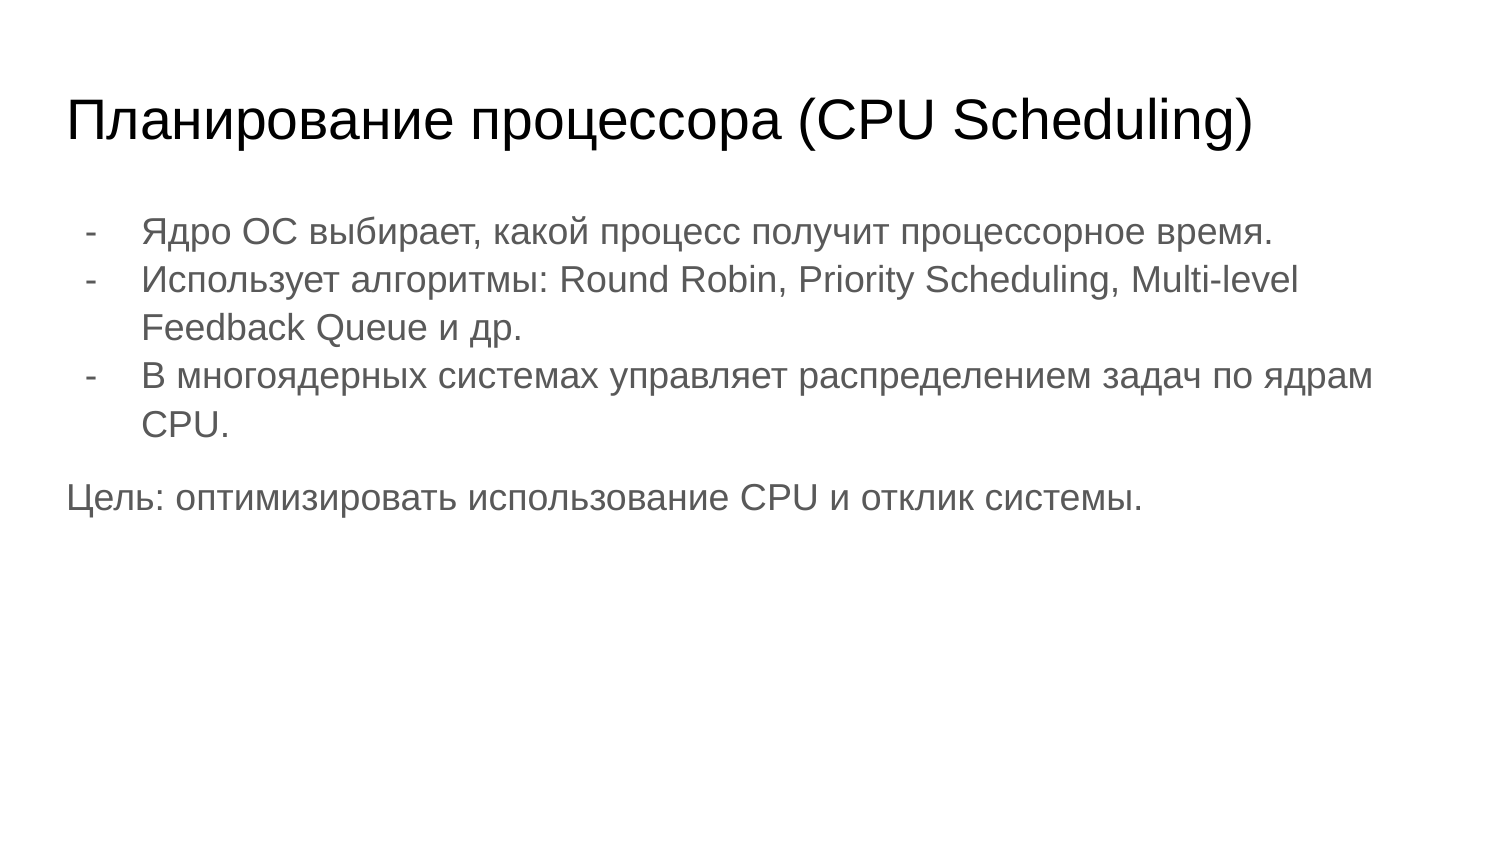

# Планирование процессора (CPU Scheduling)
Ядро ОС выбирает, какой процесс получит процессорное время.
Использует алгоритмы: Round Robin, Priority Scheduling, Multi-level Feedback Queue и др.
В многоядерных системах управляет распределением задач по ядрам CPU.
Цель: оптимизировать использование CPU и отклик системы.